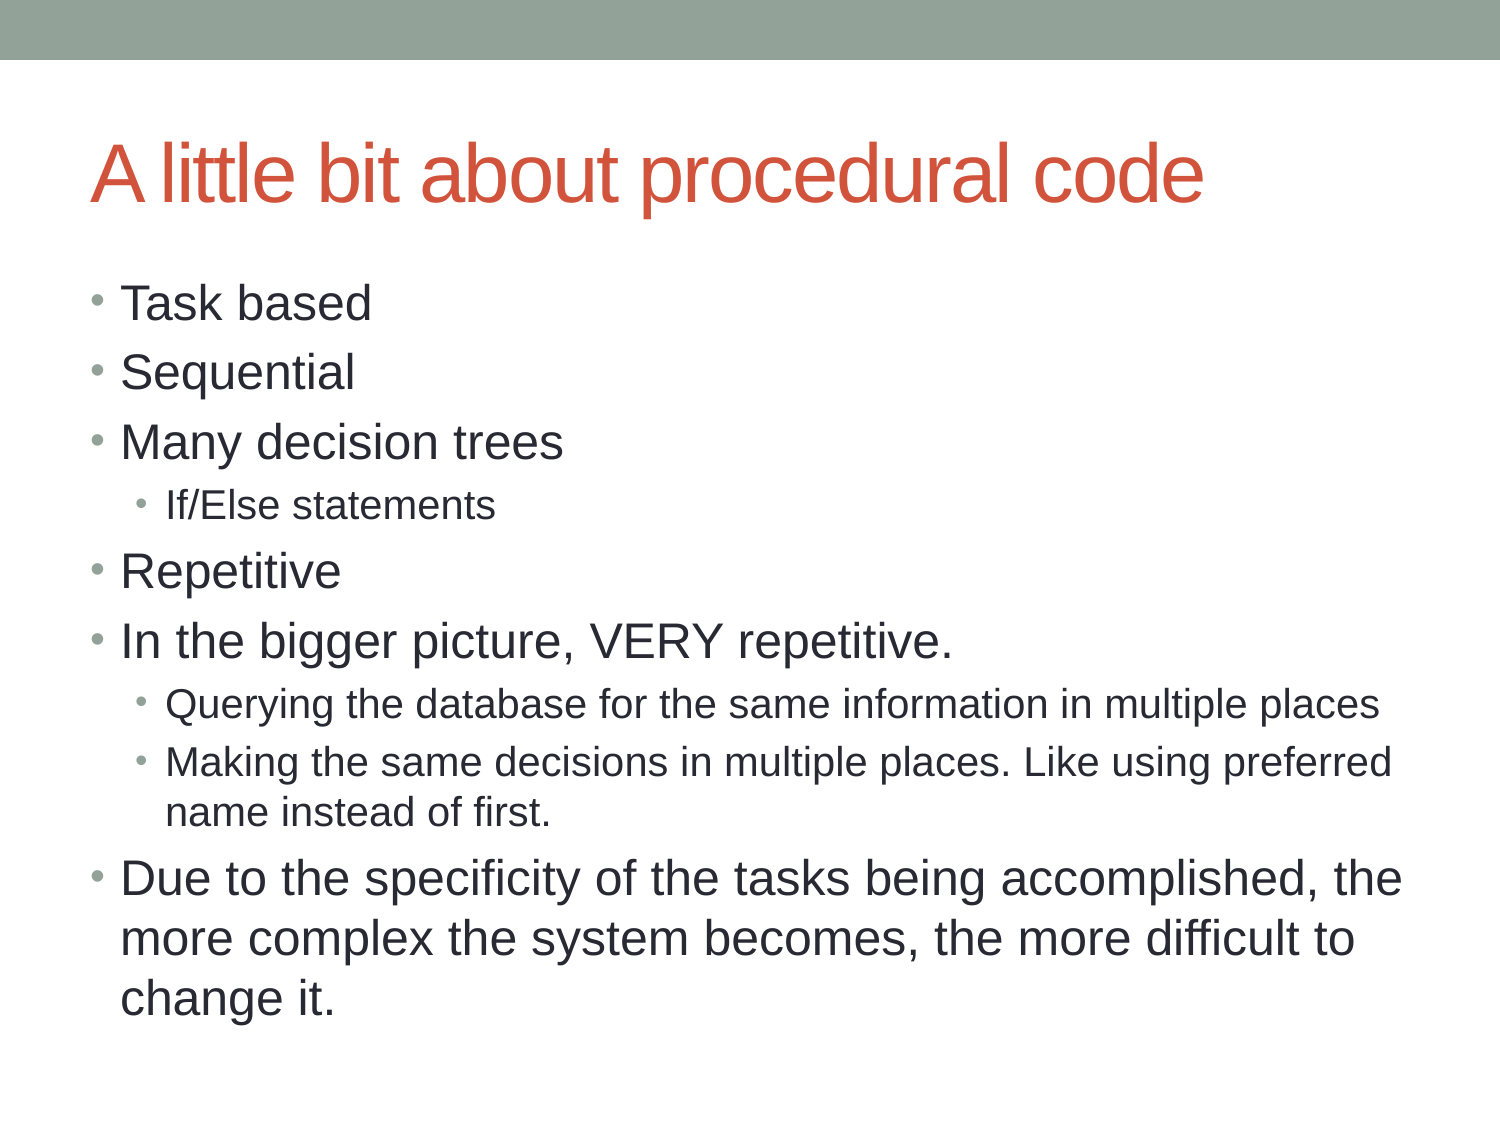

# A little bit about procedural code
Task based
Sequential
Many decision trees
If/Else statements
Repetitive
In the bigger picture, VERY repetitive.
Querying the database for the same information in multiple places
Making the same decisions in multiple places. Like using preferred name instead of first.
Due to the specificity of the tasks being accomplished, the more complex the system becomes, the more difficult to change it.